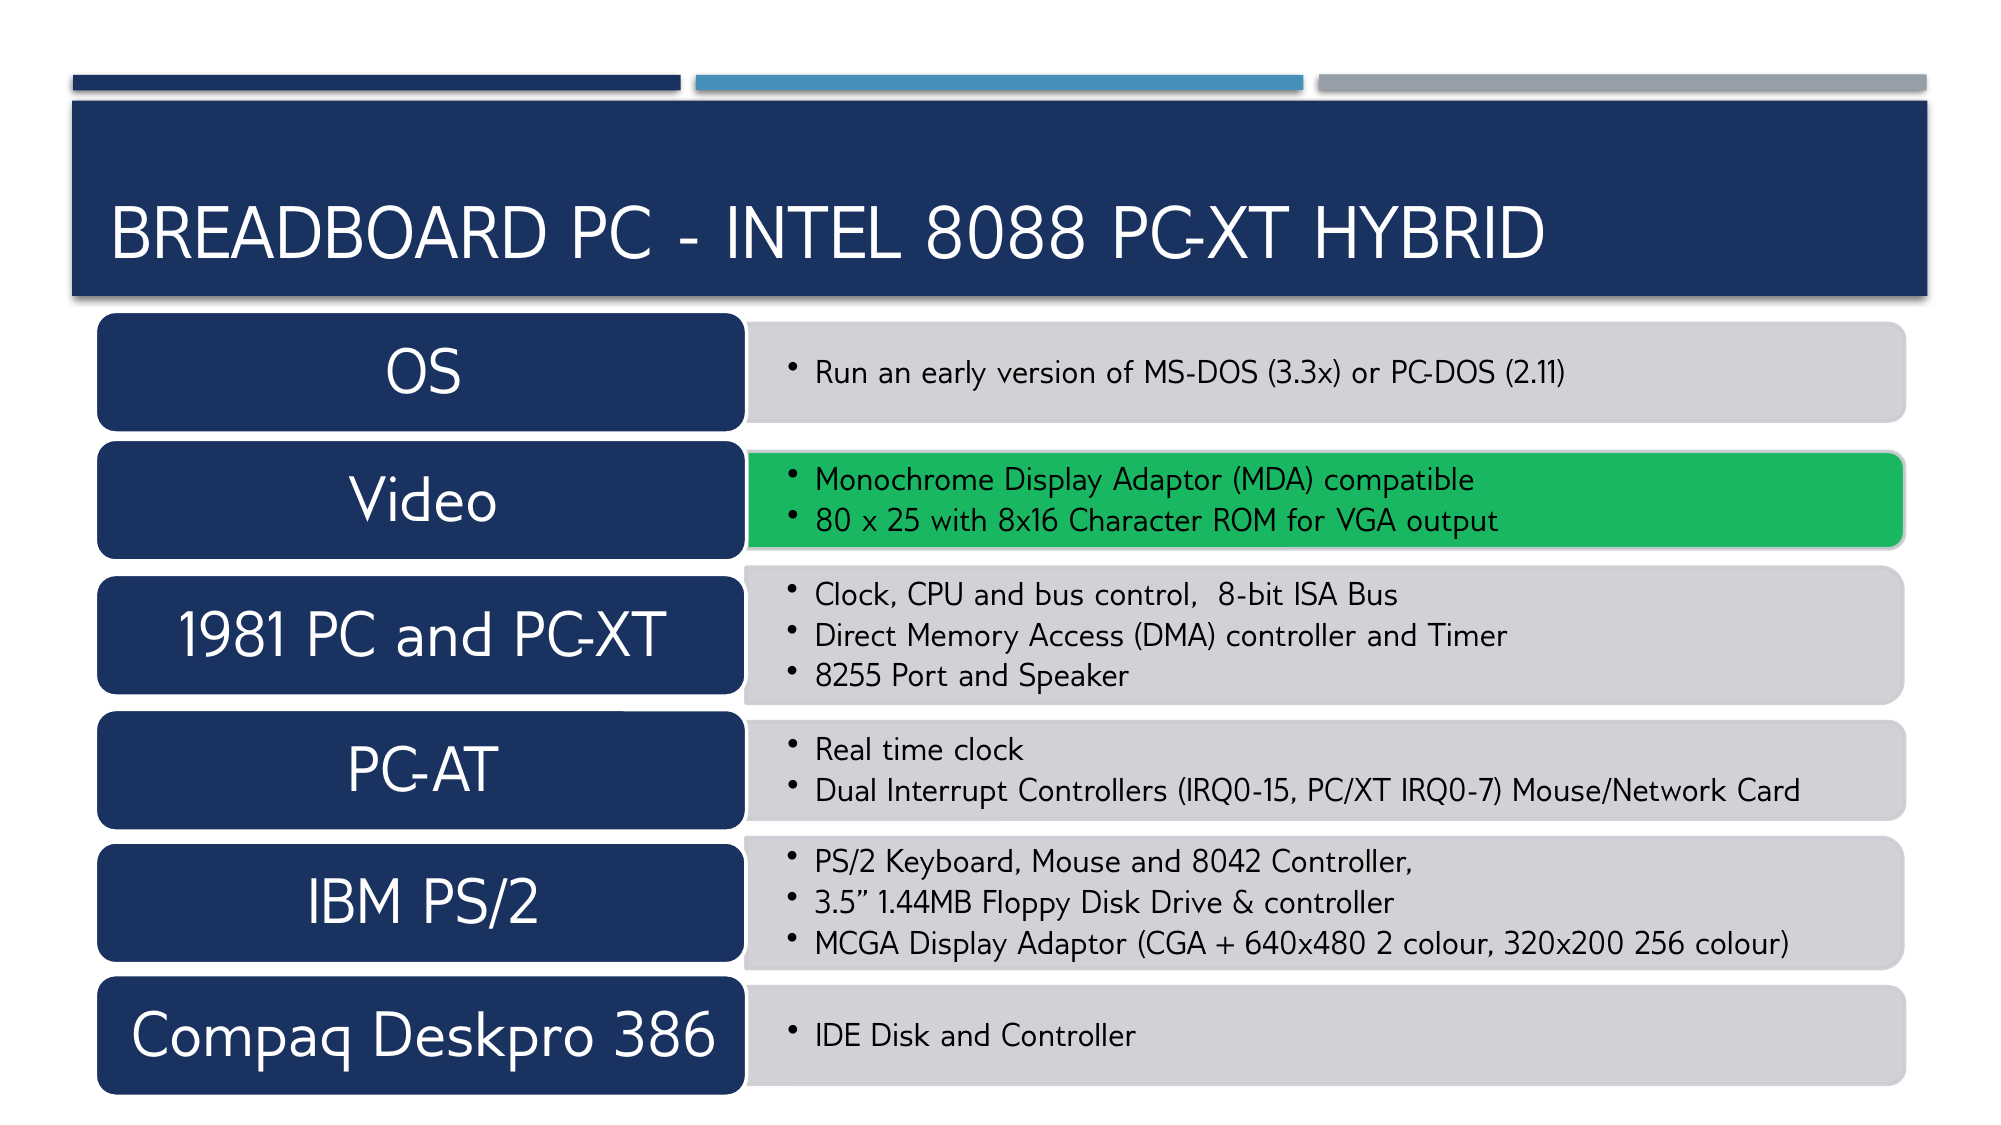

# Breadboard PC - Intel 8088 PC-XT Hybrid
Run an early version of MS-DOS (3.3x) or PC-DOS (2.11)
OS
Monochrome Display Adaptor (MDA) compatible
80 x 25 with 8x16 Character ROM for VGA output
Video
Clock, CPU and bus control,  8-bit ISA Bus
Direct Memory Access (DMA) controller and Timer
8255 Port and Speaker
1981 PC and PC-XT
Real time clock
Dual Interrupt Controllers (IRQ0-15, PC/XT IRQ0-7) Mouse/Network Card
PC-AT
PS/2 Keyboard, Mouse and 8042 Controller,
3.5” 1.44MB Floppy Disk Drive & controller
MCGA Display Adaptor (CGA + 640x480 2 colour, 320x200 256 colour)
IBM PS/2
IDE Disk and Controller
Compaq Deskpro 386